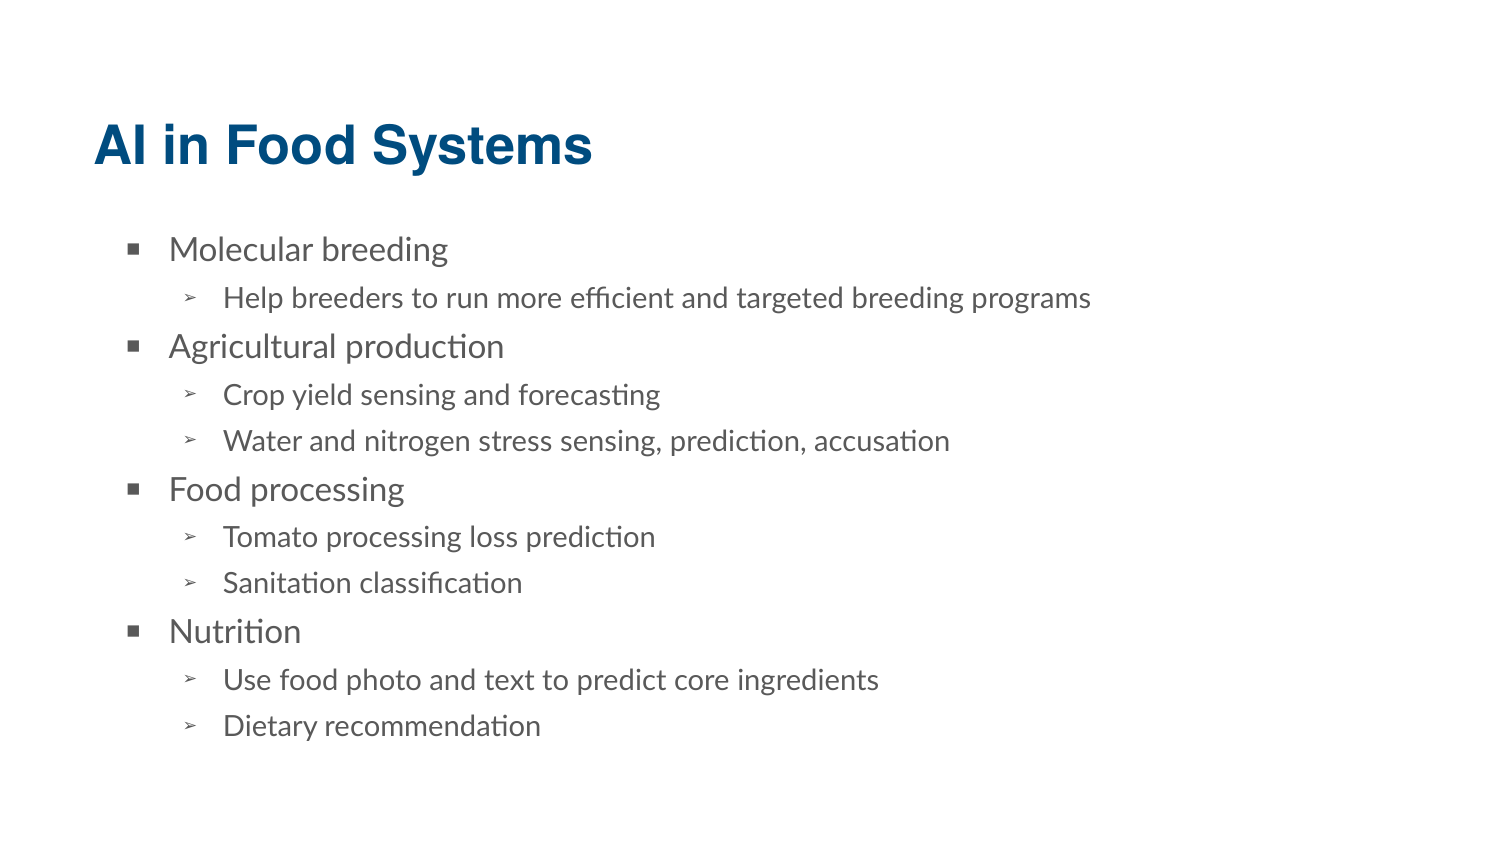

# AI in Food Systems
Molecular breeding
Help breeders to run more efficient and targeted breeding programs
Agricultural production
Crop yield sensing and forecasting
Water and nitrogen stress sensing, prediction, accusation
Food processing
Tomato processing loss prediction
Sanitation classification
Nutrition
Use food photo and text to predict core ingredients
Dietary recommendation